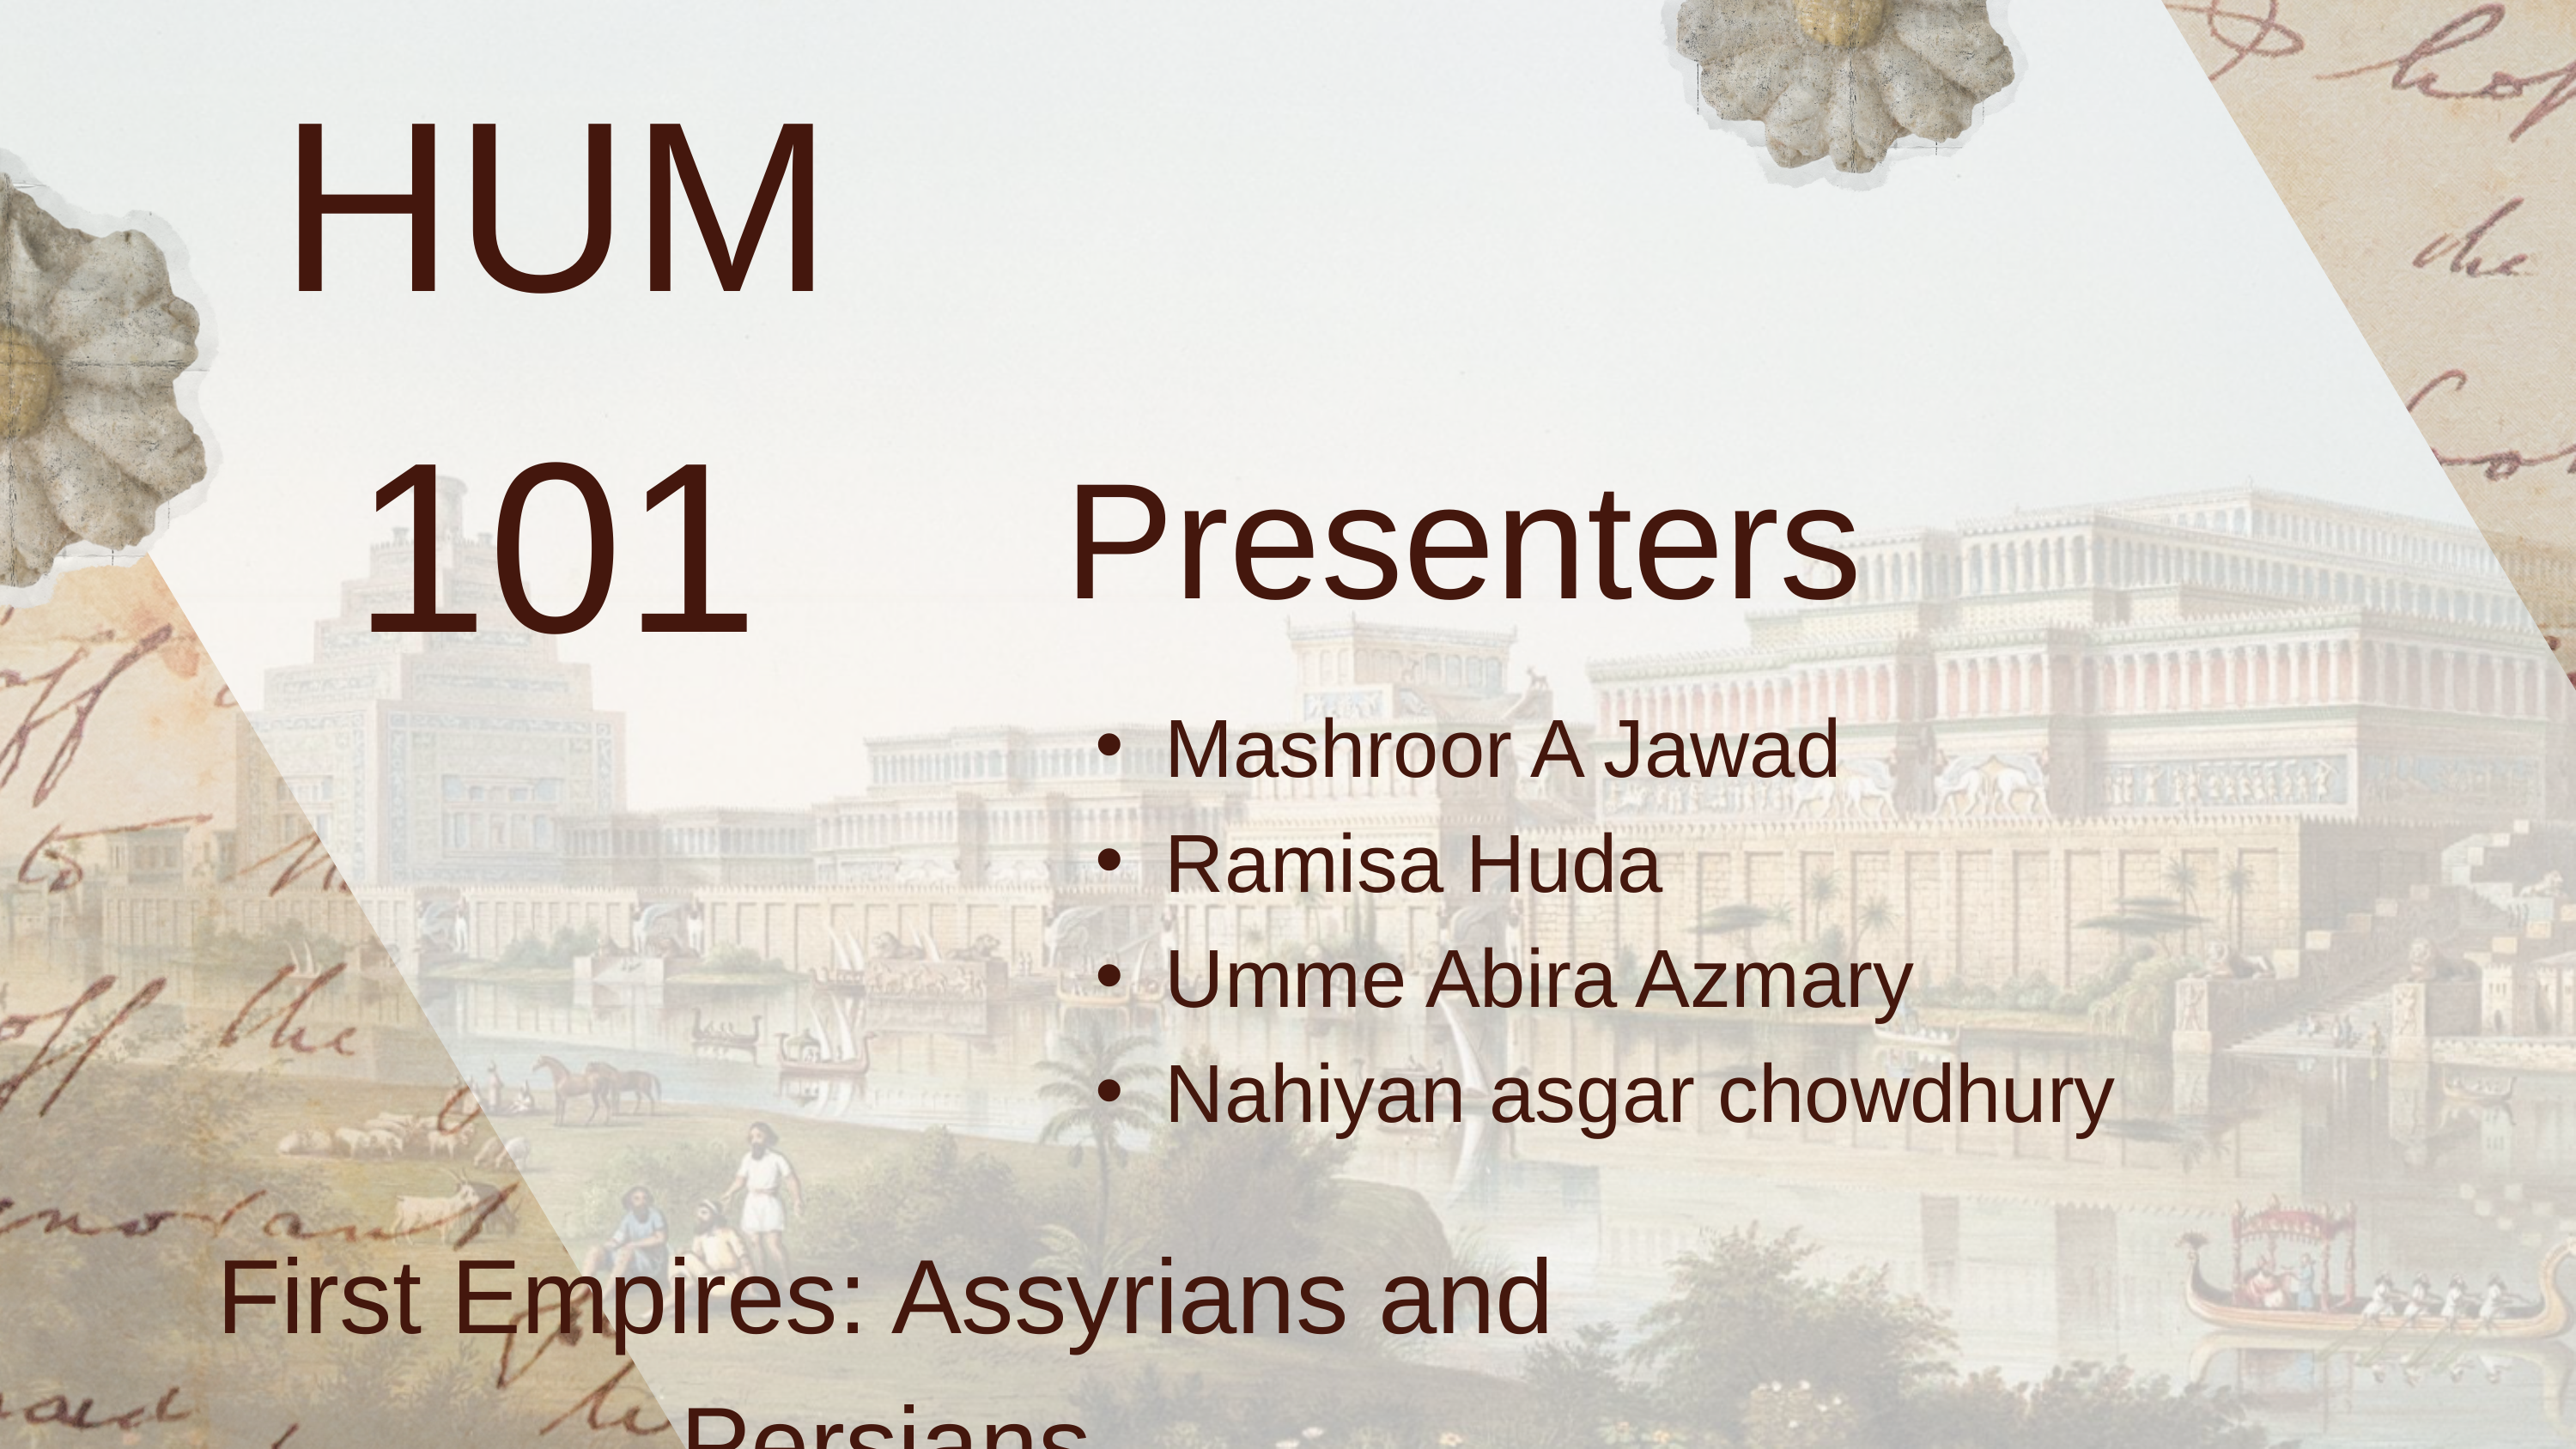

HUM 101

Presenters
Mashroor A Jawad
Ramisa Huda
Umme Abira Azmary
Nahiyan asgar chowdhury
First Empires: Assyrians and Persians